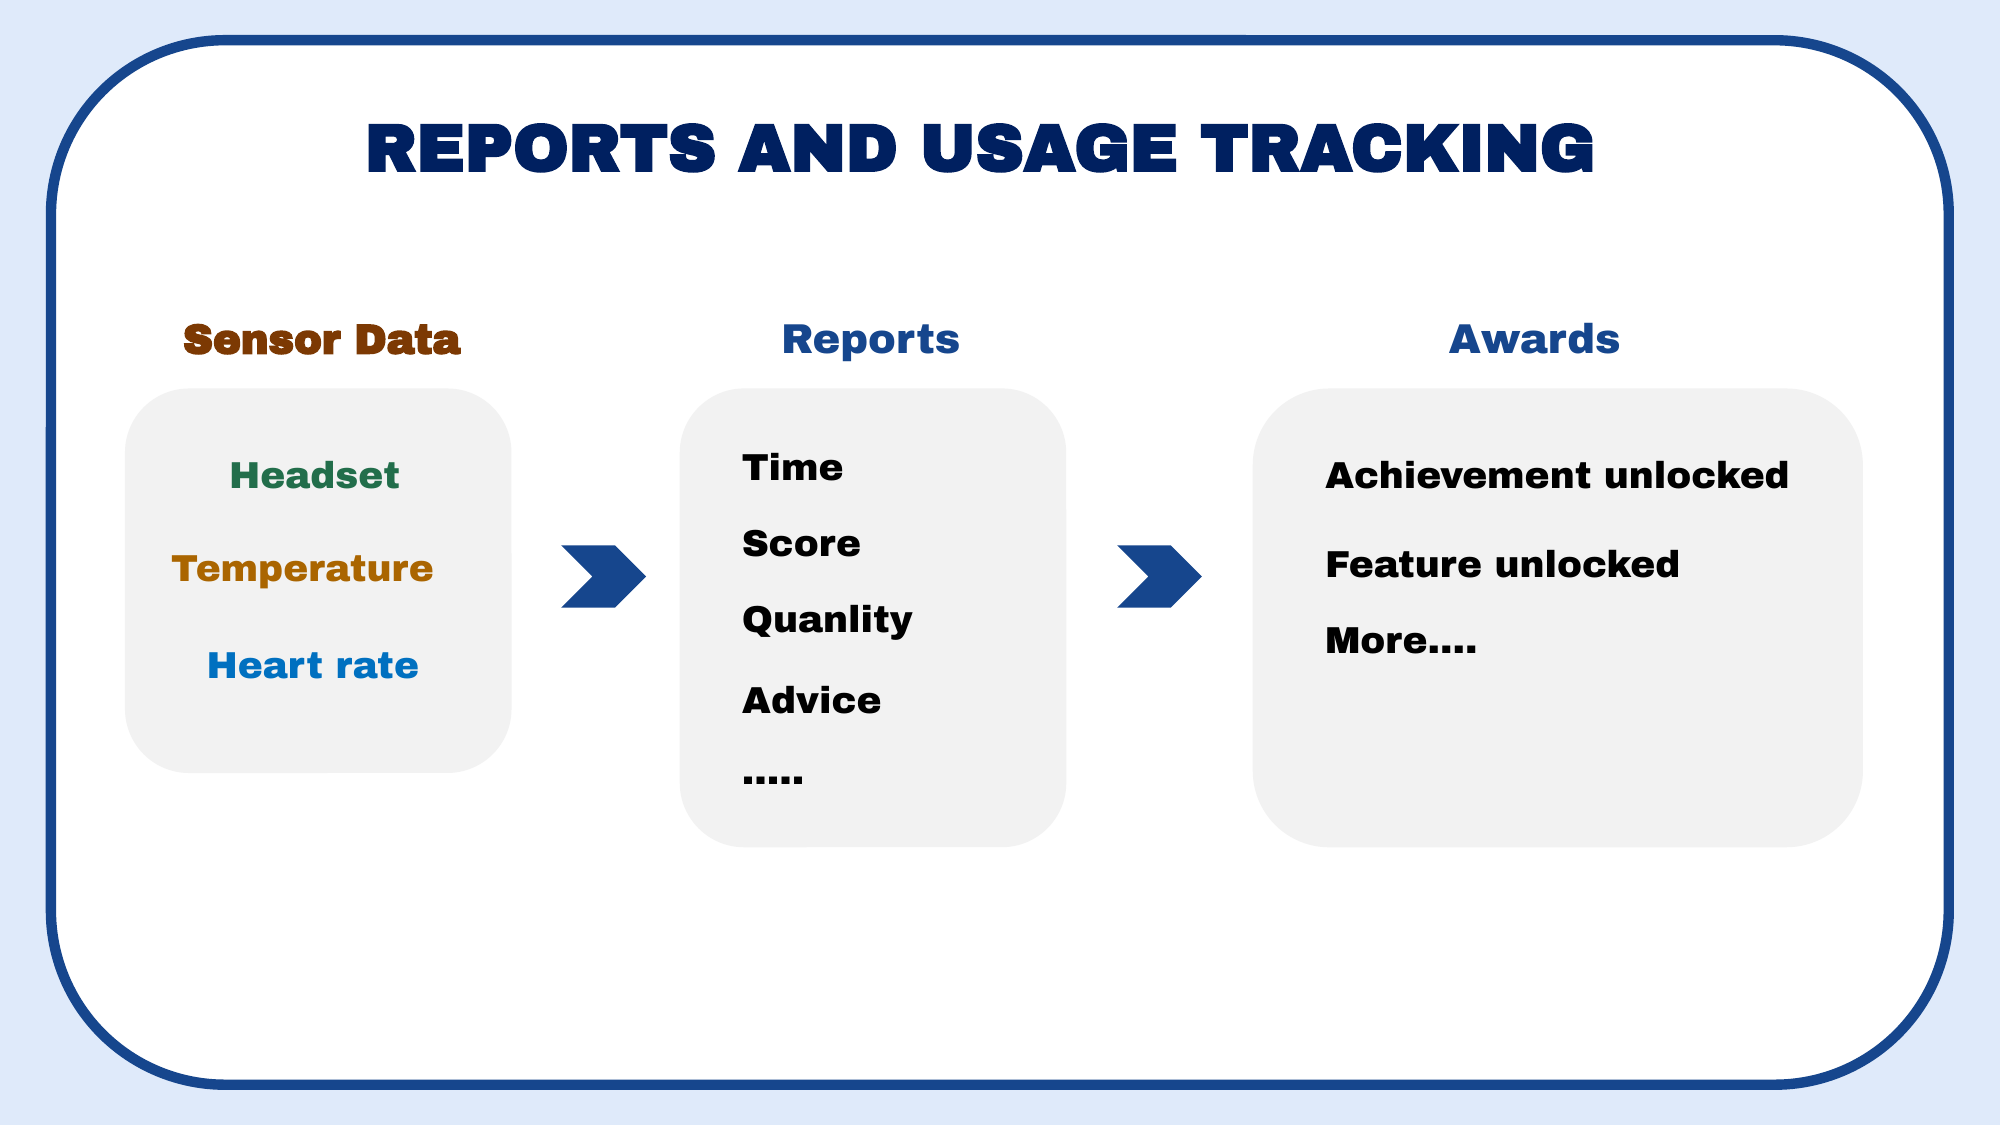

reports and usage tracking
Sensor Data
Reports
Awards

Time
Headset
Achievement unlocked
Score
Feature unlocked
Temperature

Quanlity
More....
Heart rate
Advice
.....